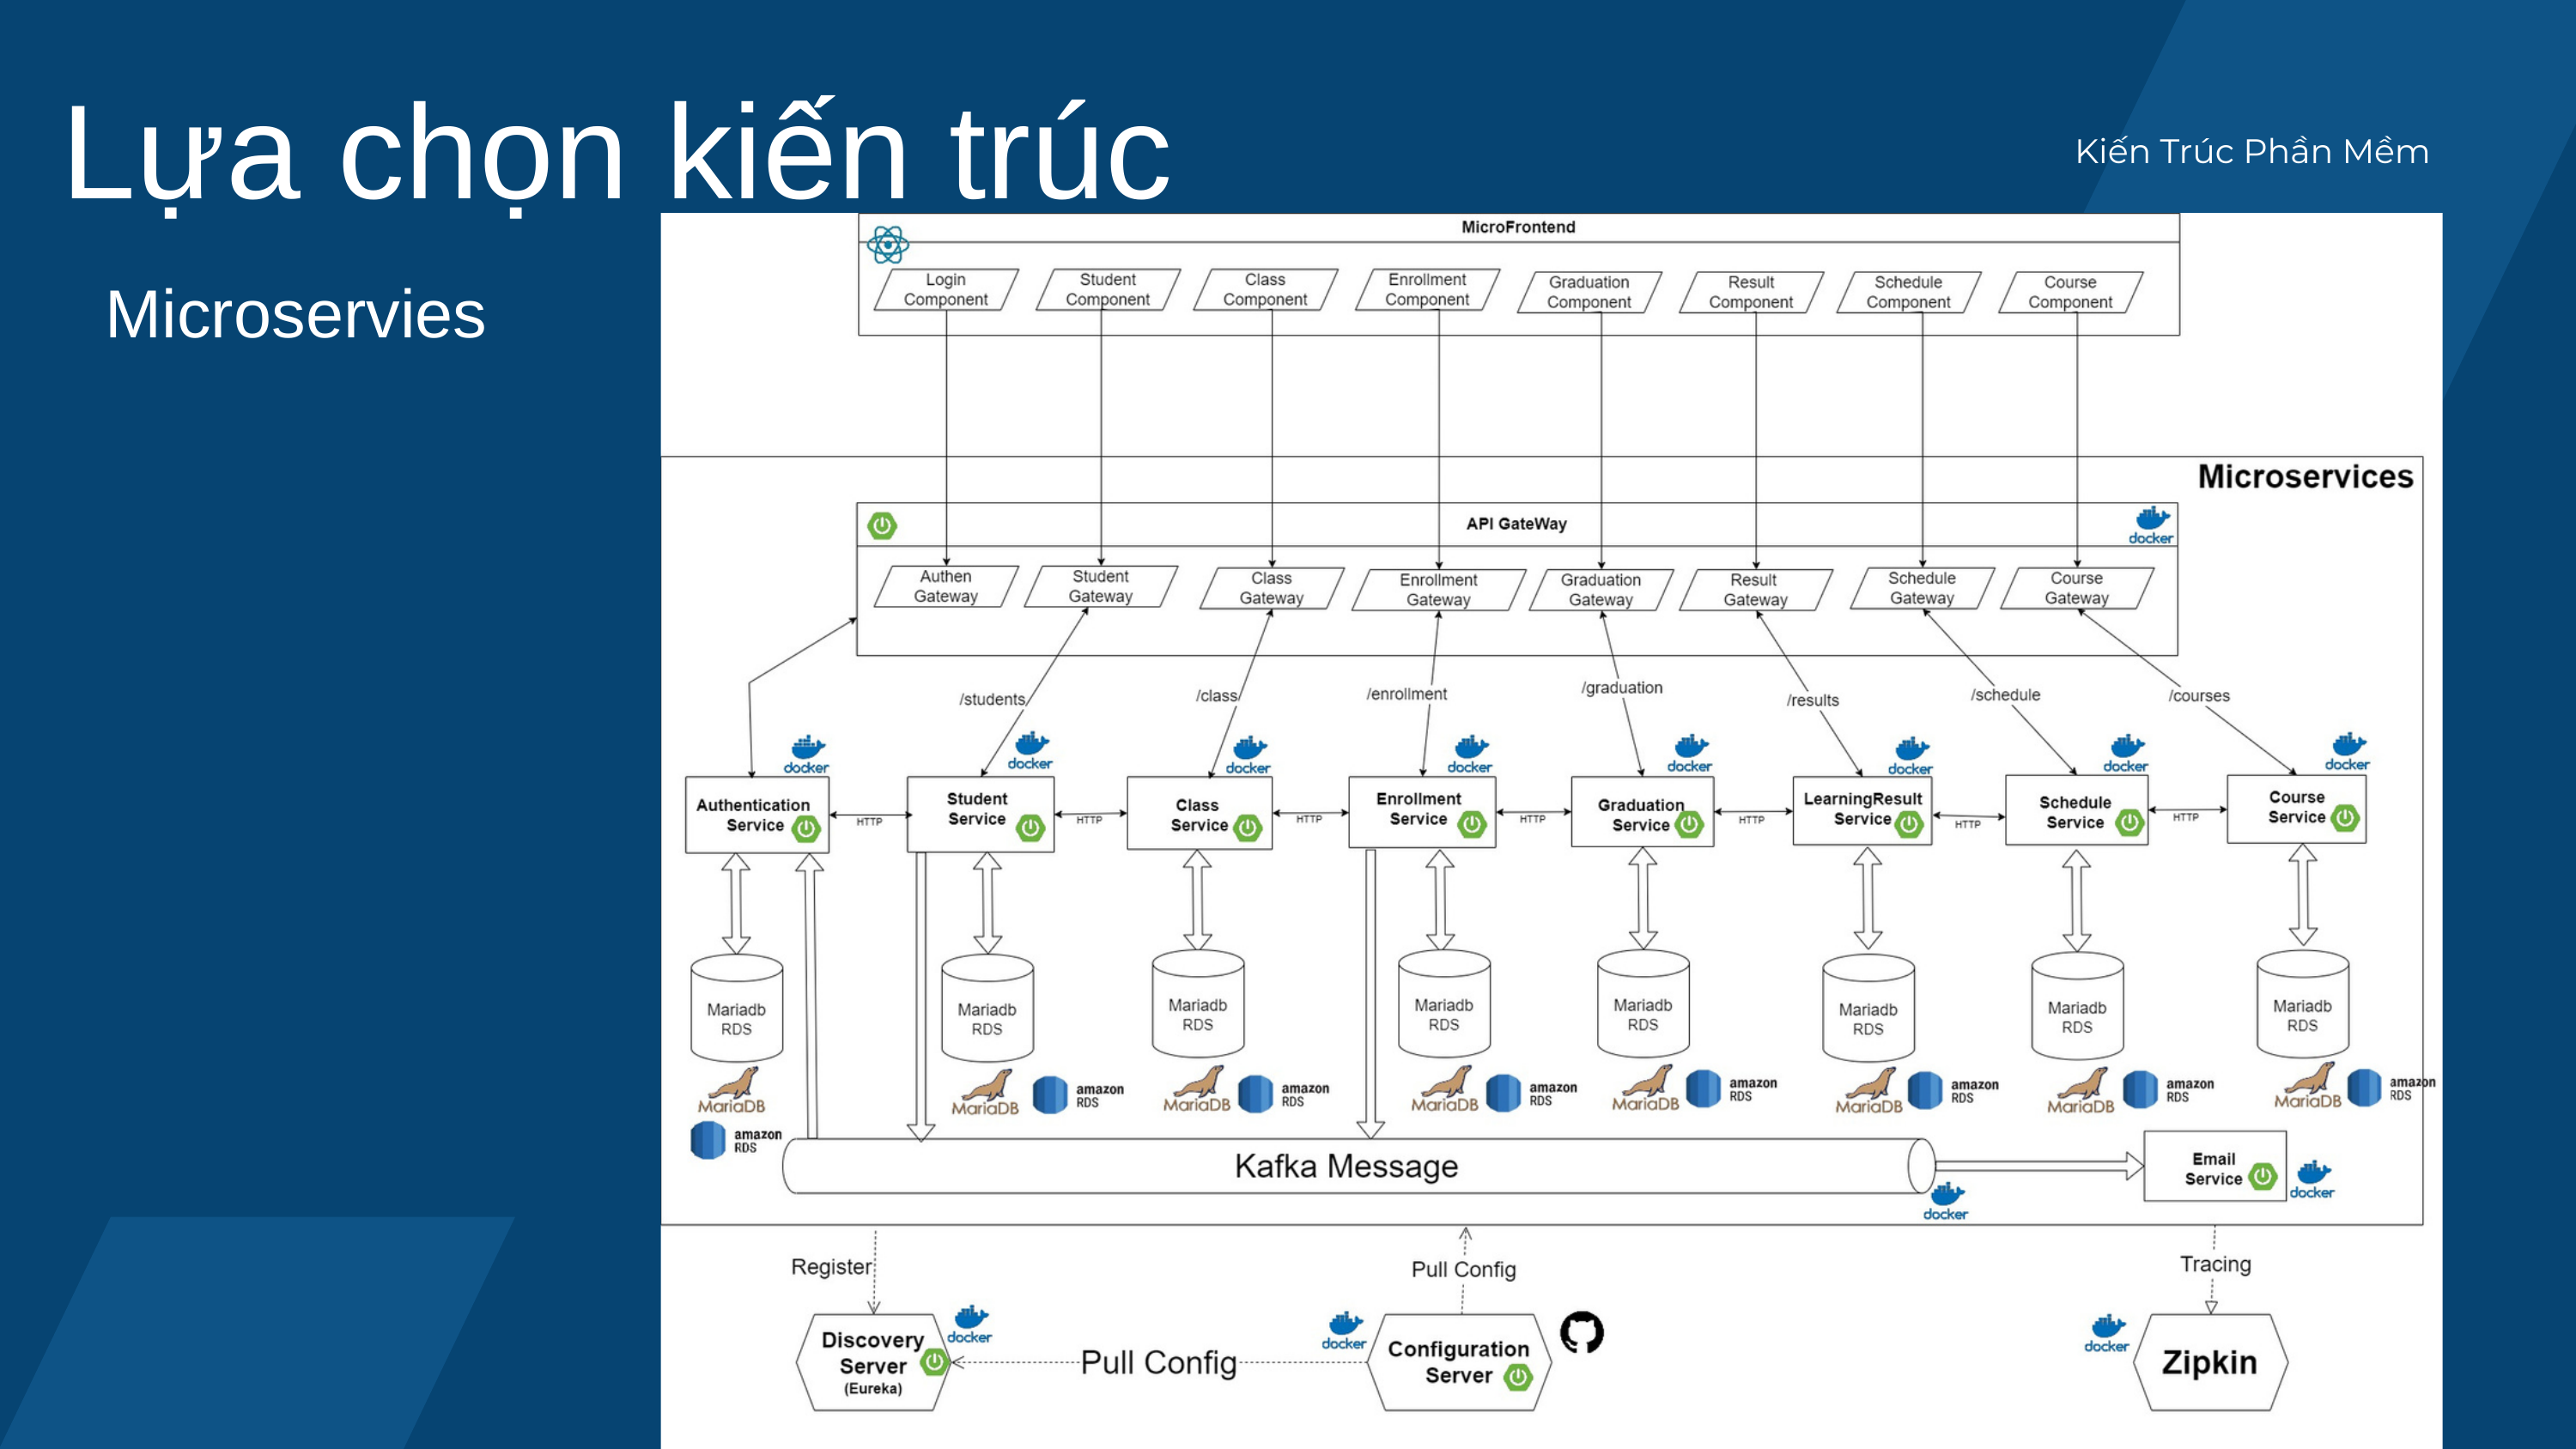

Lựa chọn kiến trúc
Kiến Trúc Phần Mềm

Microservies